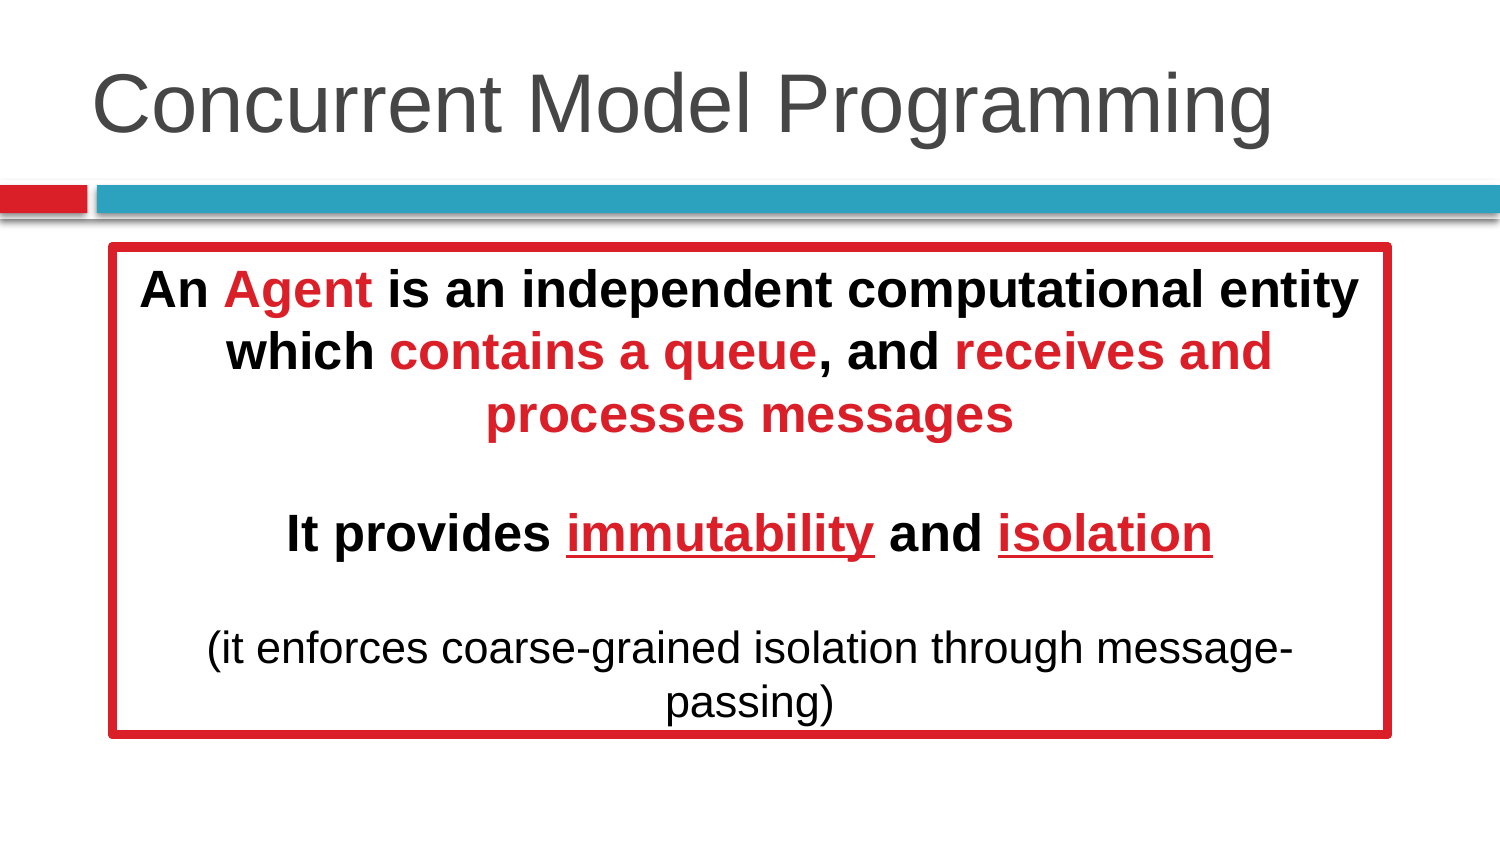

# Concurrent Model Programming

IMMUTABILITY +
ISOLATION +
	DECLARATIVE PROGRAMMING =
------------------------------------------------
BEST CONCURRENT MODEL PROGRAMMING

An Agent is an independent computational entity which contains a queue, and receives and processes messages
It provides immutability and isolation
(it enforces coarse-grained isolation through message-passing)